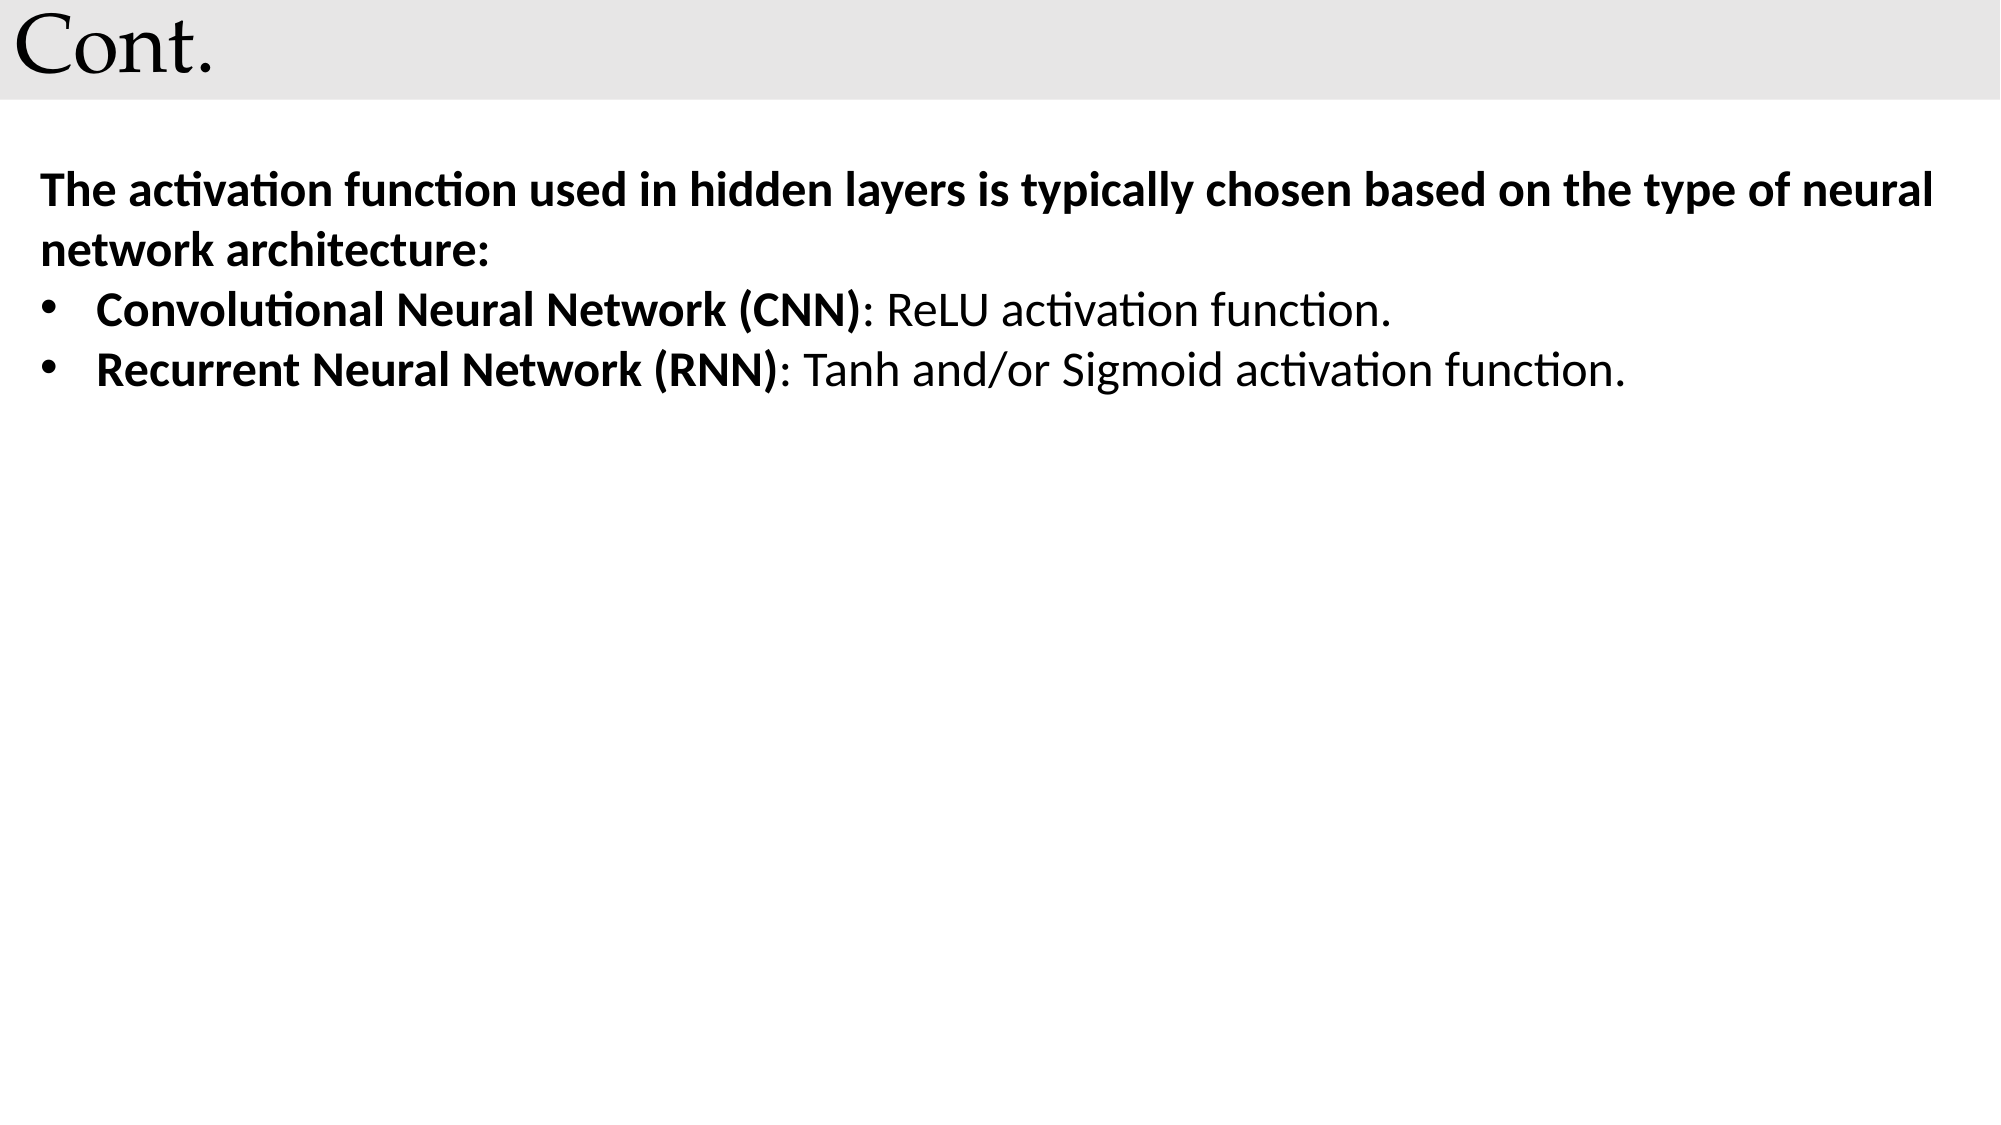

# Cont.

The activation function used in hidden layers is typically chosen based on the type of neural network architecture:
Convolutional Neural Network (CNN): ReLU activation function.
Recurrent Neural Network (RNN): Tanh and/or Sigmoid activation function.